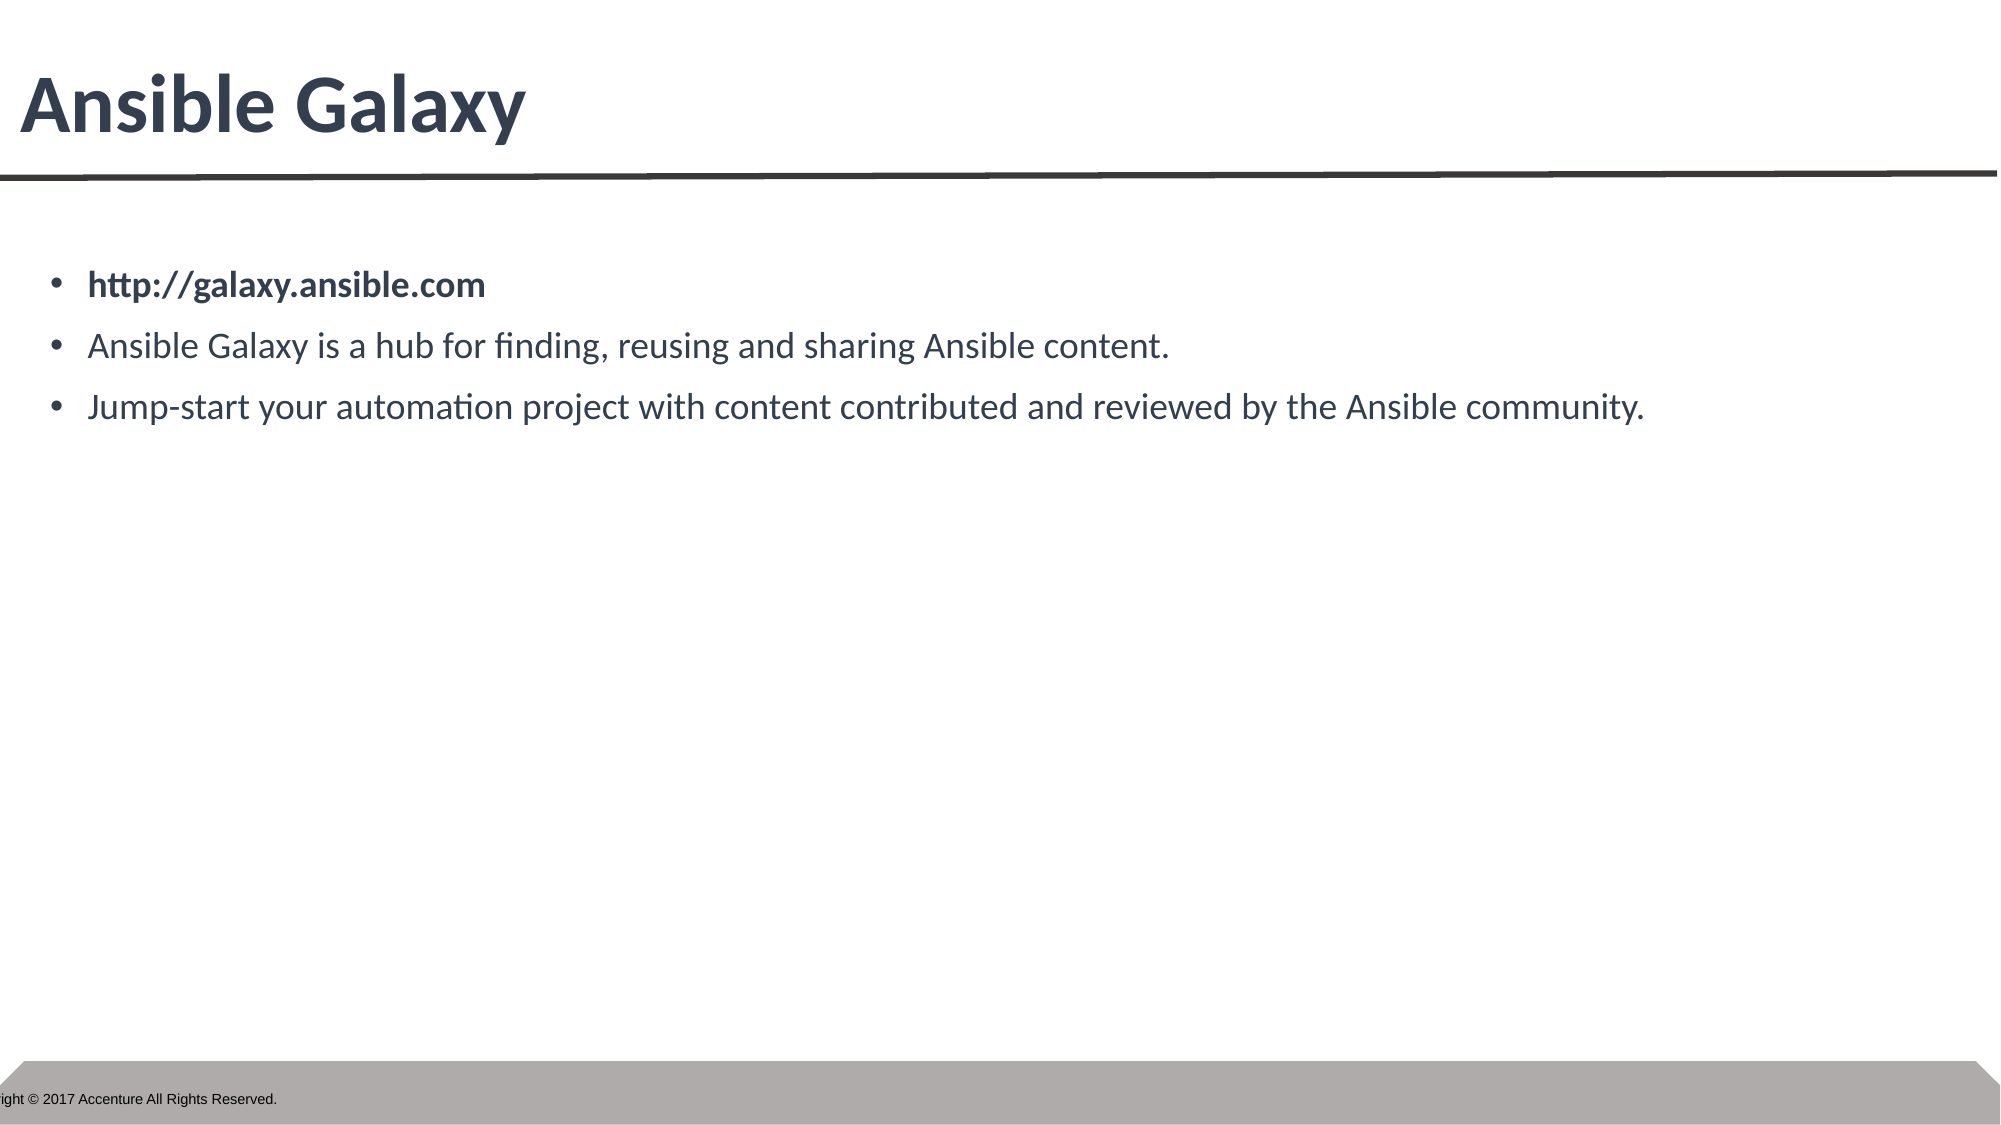

# Ansible Galaxy
http://galaxy.ansible.com
Ansible Galaxy is a hub for finding, reusing and sharing Ansible content.
Jump-start your automation project with content contributed and reviewed by the Ansible community.